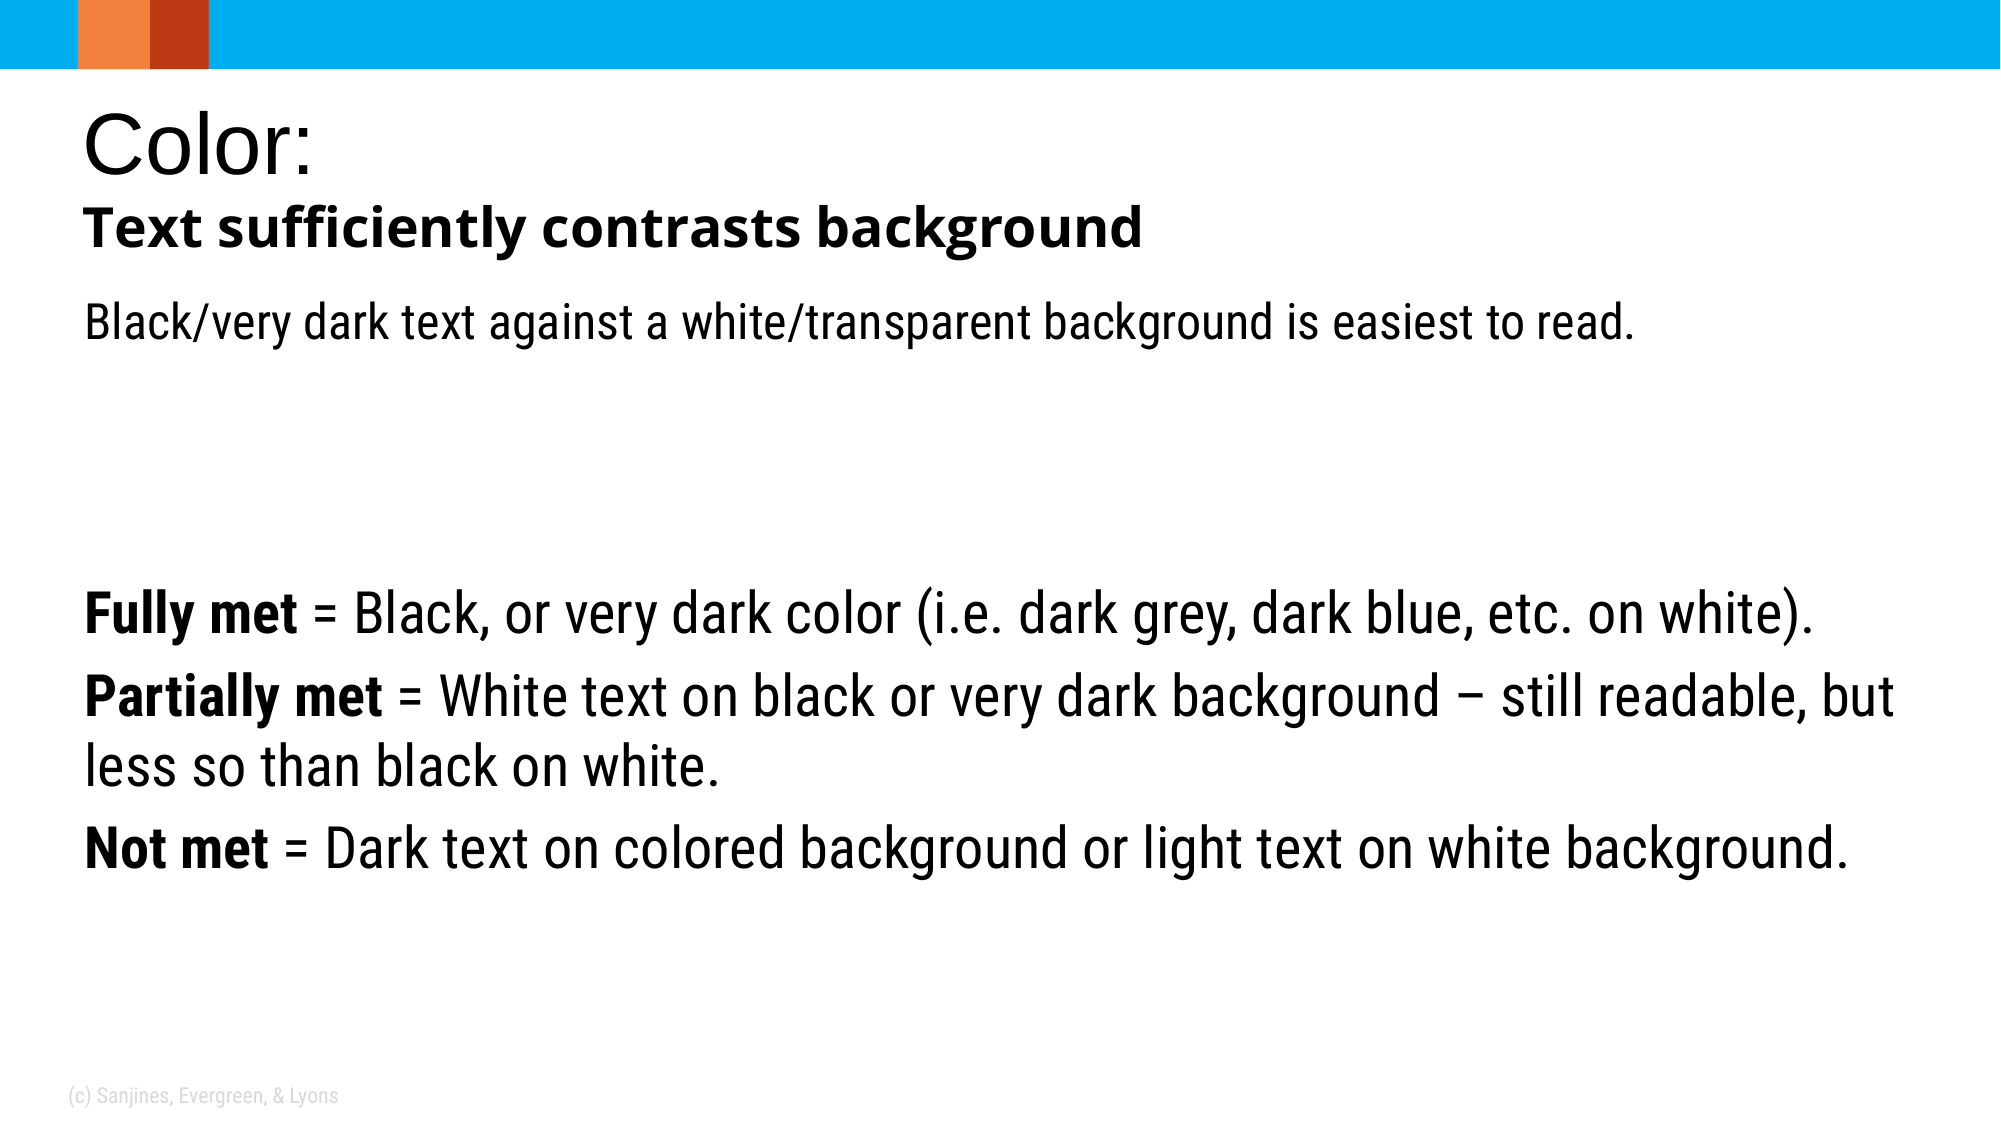

Color:
Text sufficiently contrasts background
Black/very dark text against a white/transparent background is easiest to read.
Fully met = Black, or very dark color (i.e. dark grey, dark blue, etc. on white).
Partially met = White text on black or very dark background – still readable, but less so than black on white.
Not met = Dark text on colored background or light text on white background.
(c) Sanjines, Evergreen, & Lyons